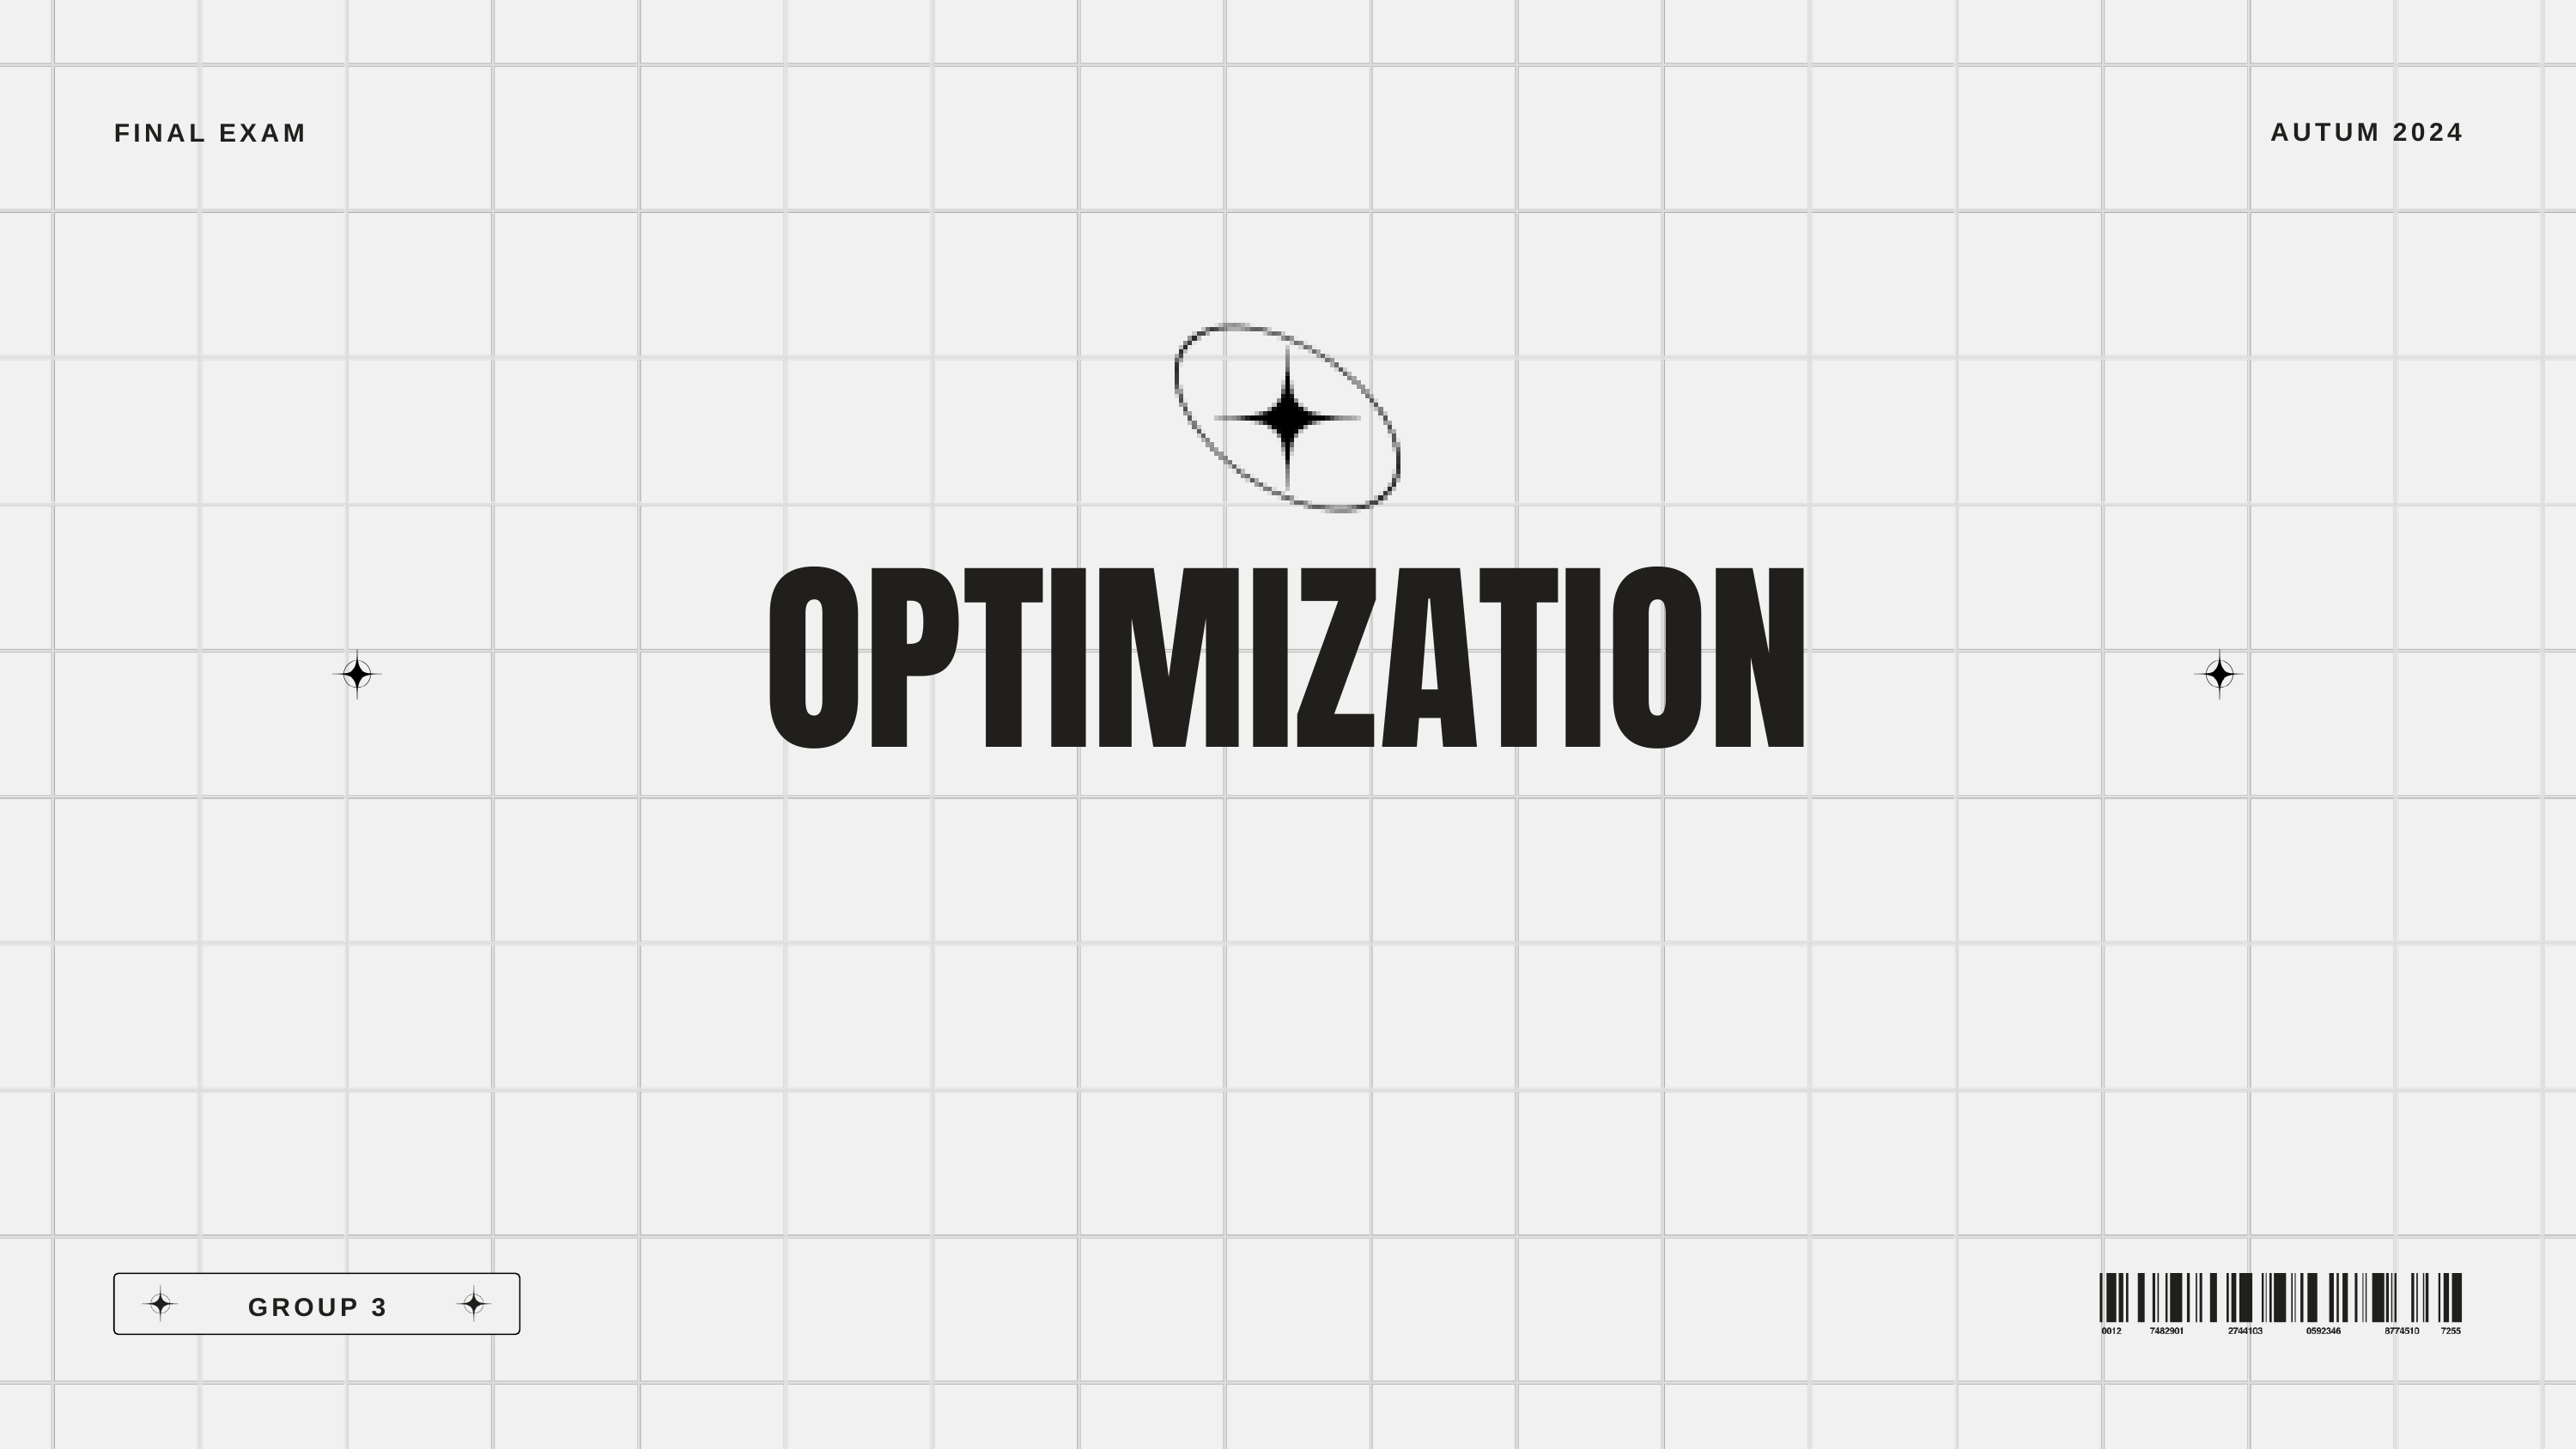

AUTUM 2024
FINAL EXAM

OPTIMIZATION

GROUP 3